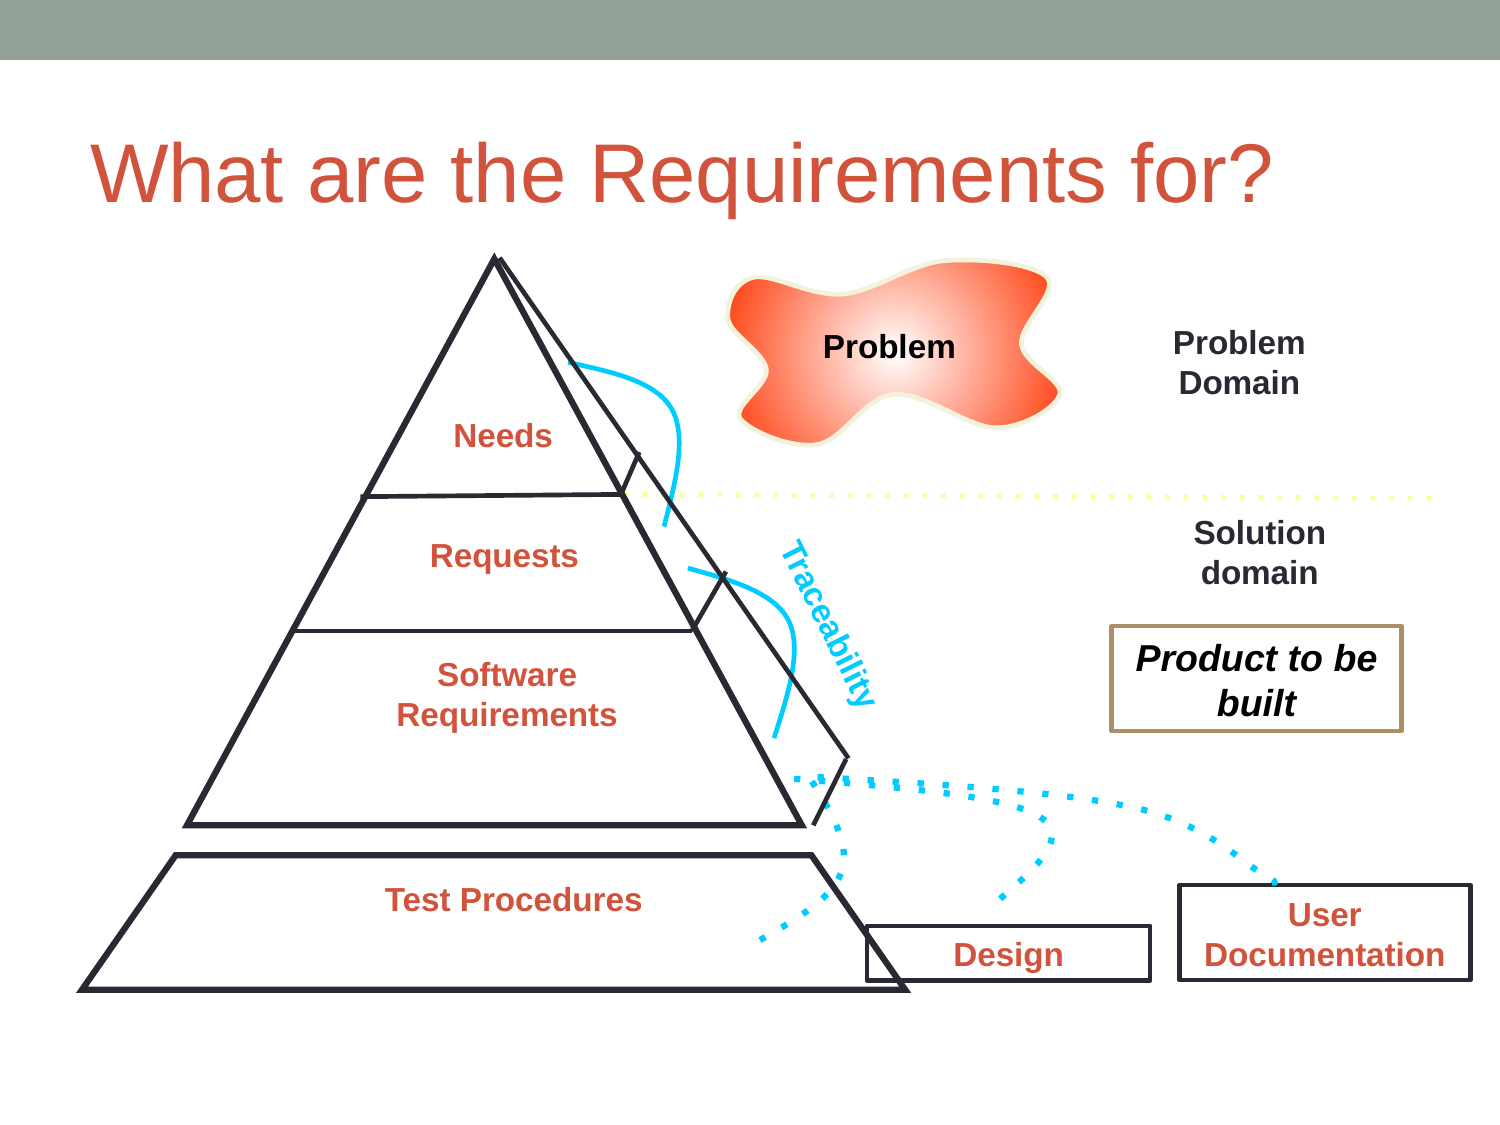

# What are the Requirements for?

Problem Domain
Problem

Needs
Solution domain
Requests

Traceability
Product to be built
Software Requirements

Test Procedures
User Documentation
Design